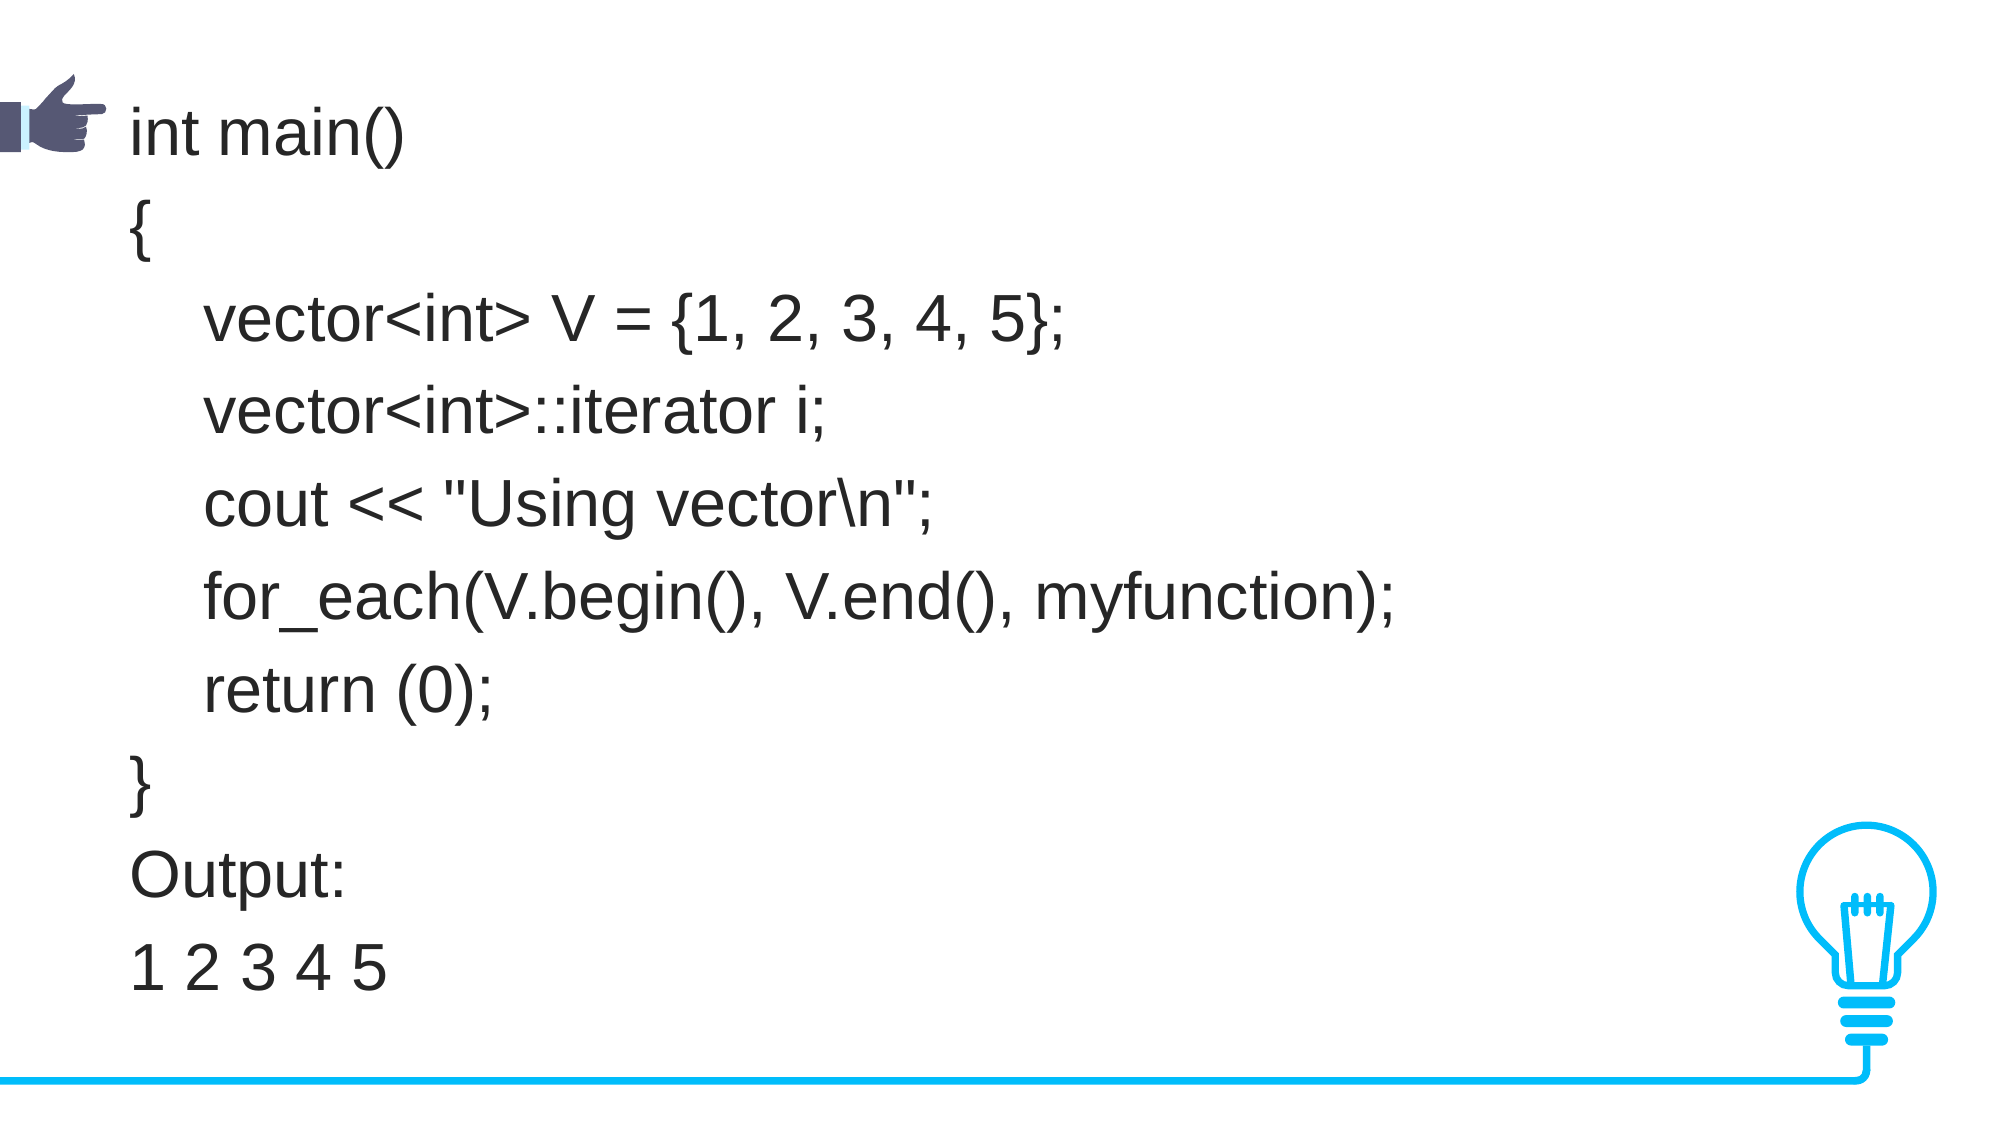

int main()
{
    vector<int> V = {1, 2, 3, 4, 5};
    vector<int>::iterator i;
    cout << "Using vector\n";
    for_each(V.begin(), V.end(), myfunction);
    return (0);
}
Output:
1 2 3 4 5